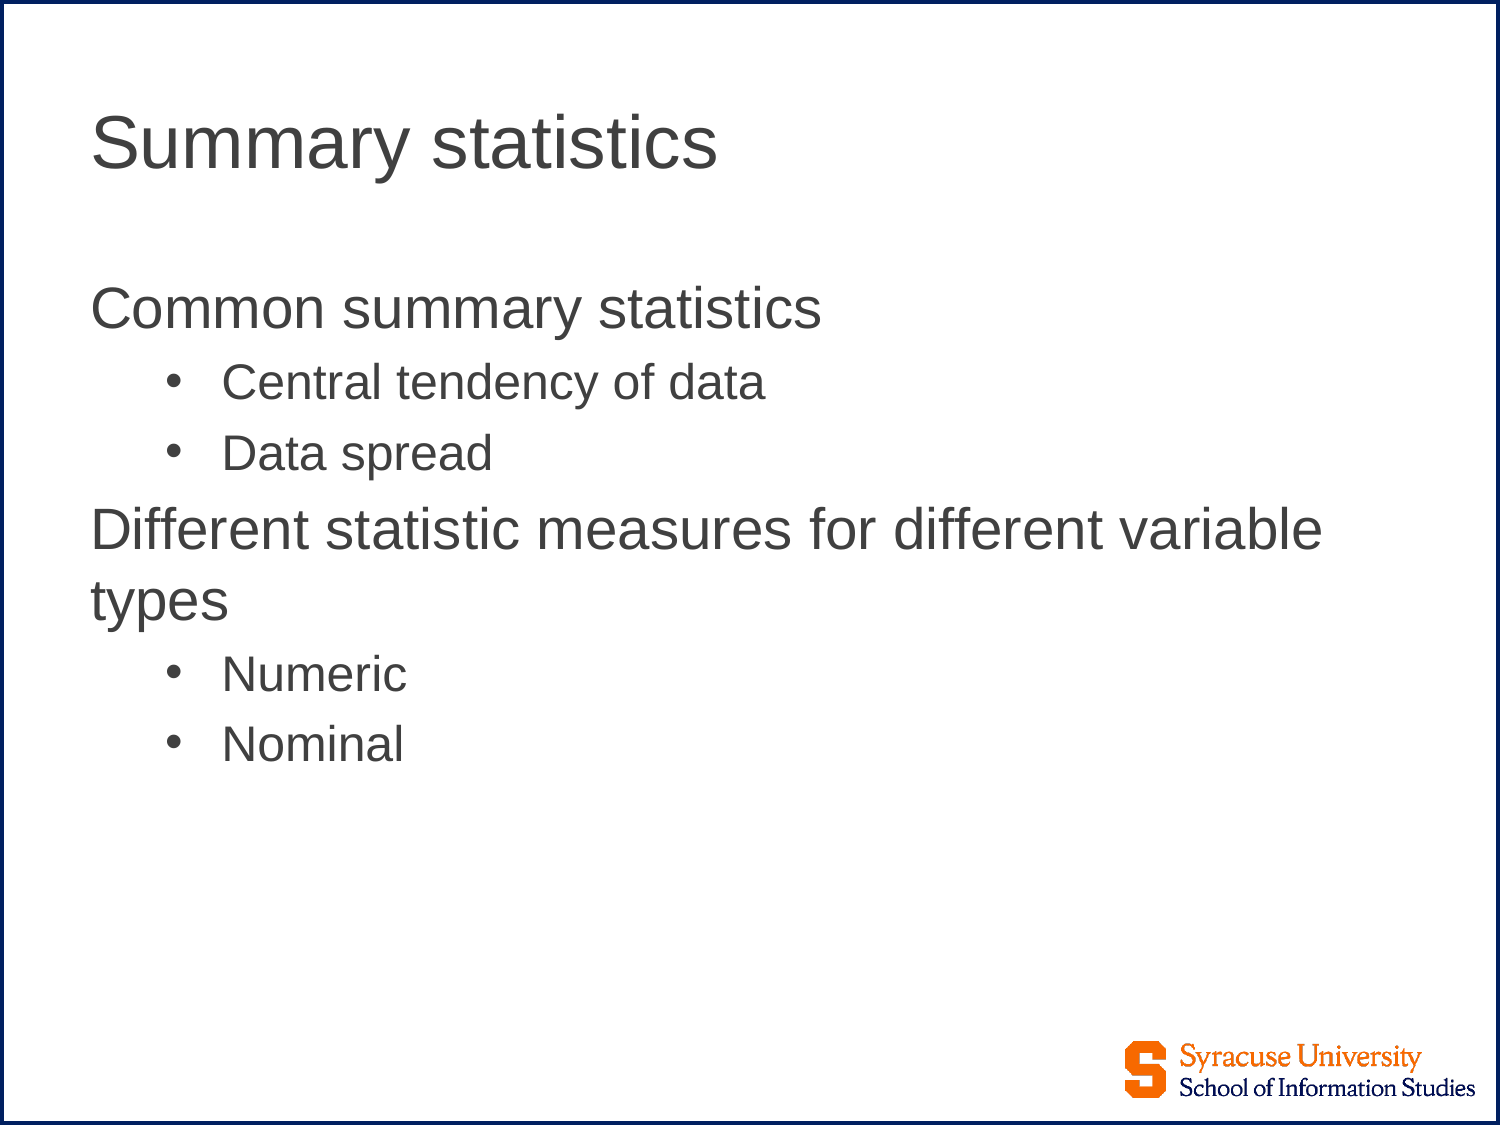

# Summary statistics
Common summary statistics
Central tendency of data
Data spread
Different statistic measures for different variable types
Numeric
Nominal